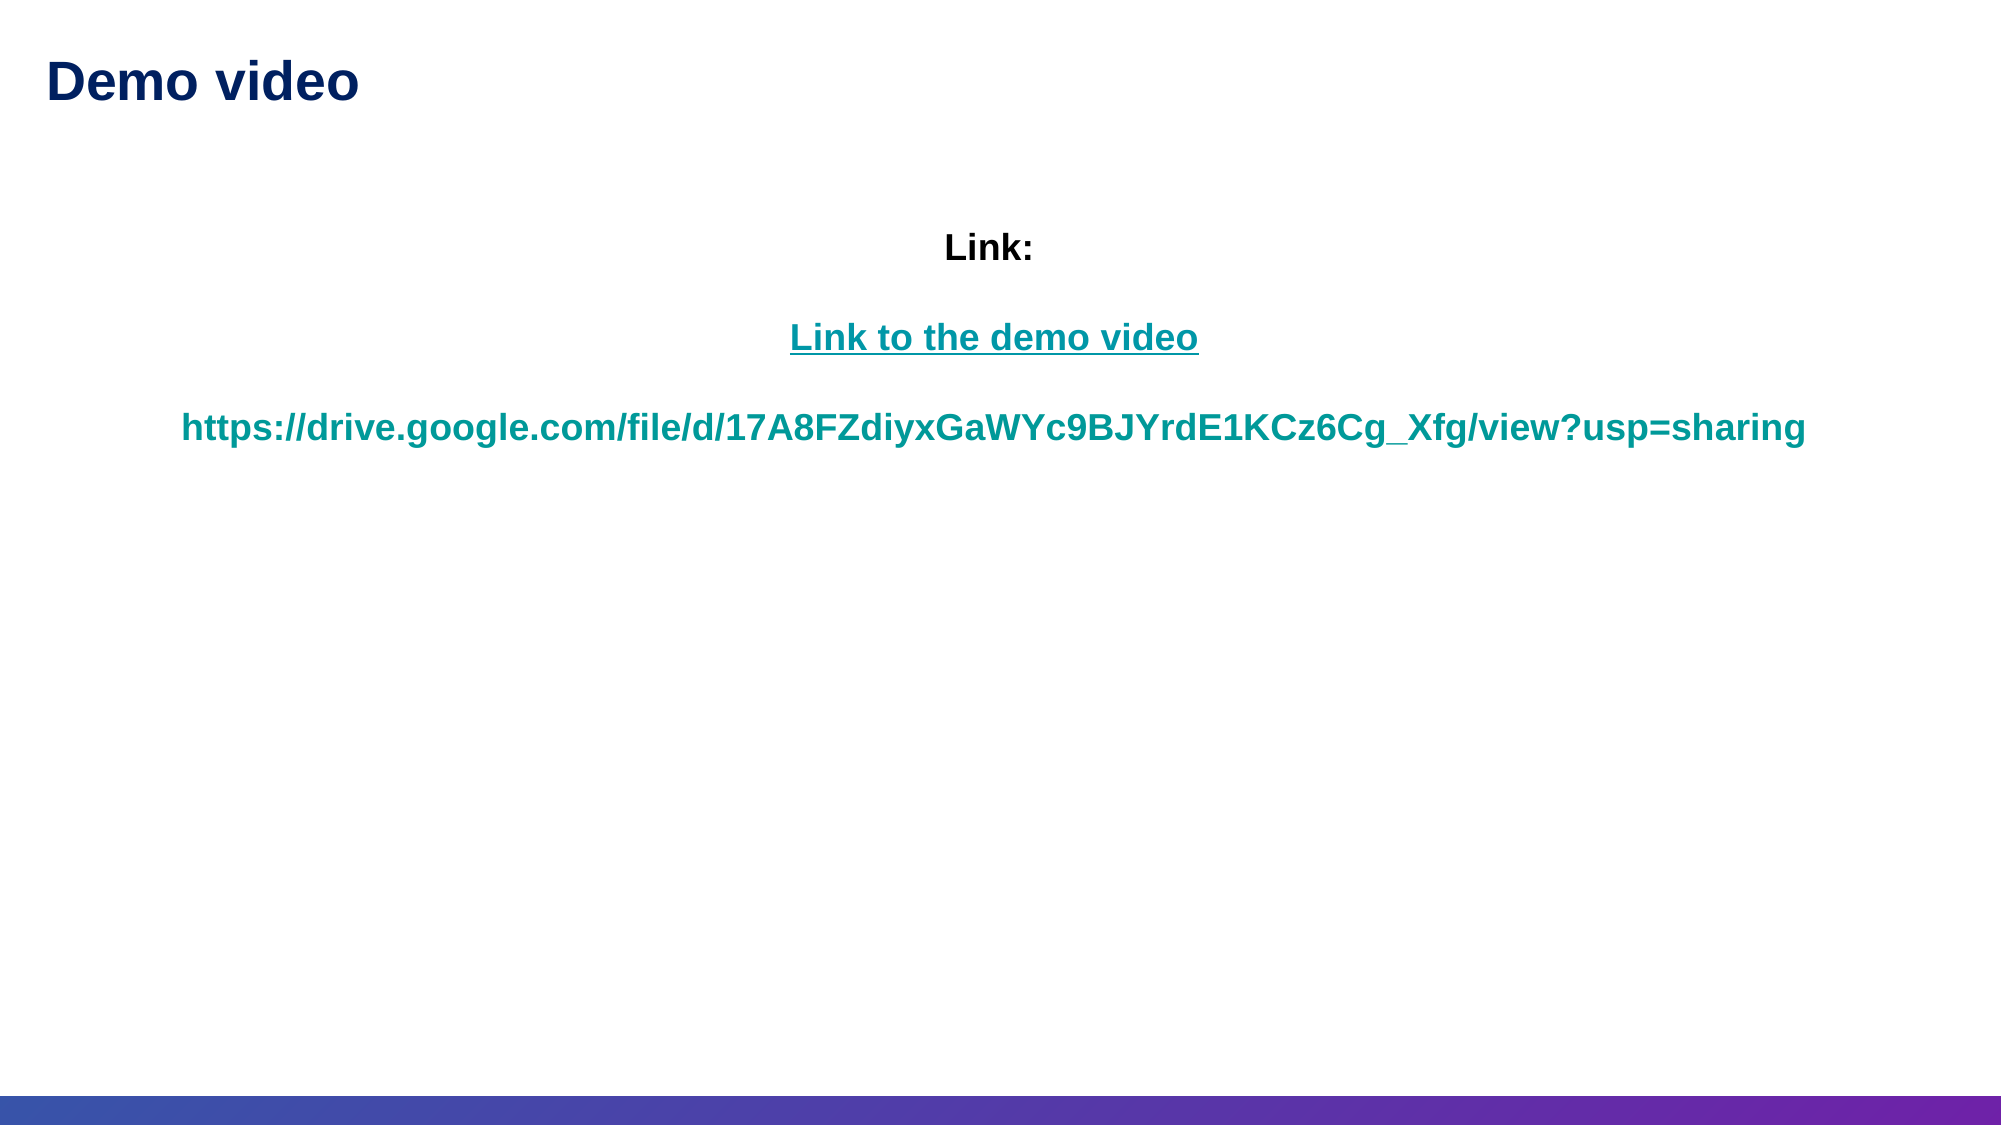

Demo video
Link:

Link to the demo video

https://drive.google.com/file/d/17A8FZdiyxGaWYc9BJYrdE1KCz6Cg_Xfg/view?usp=sharing